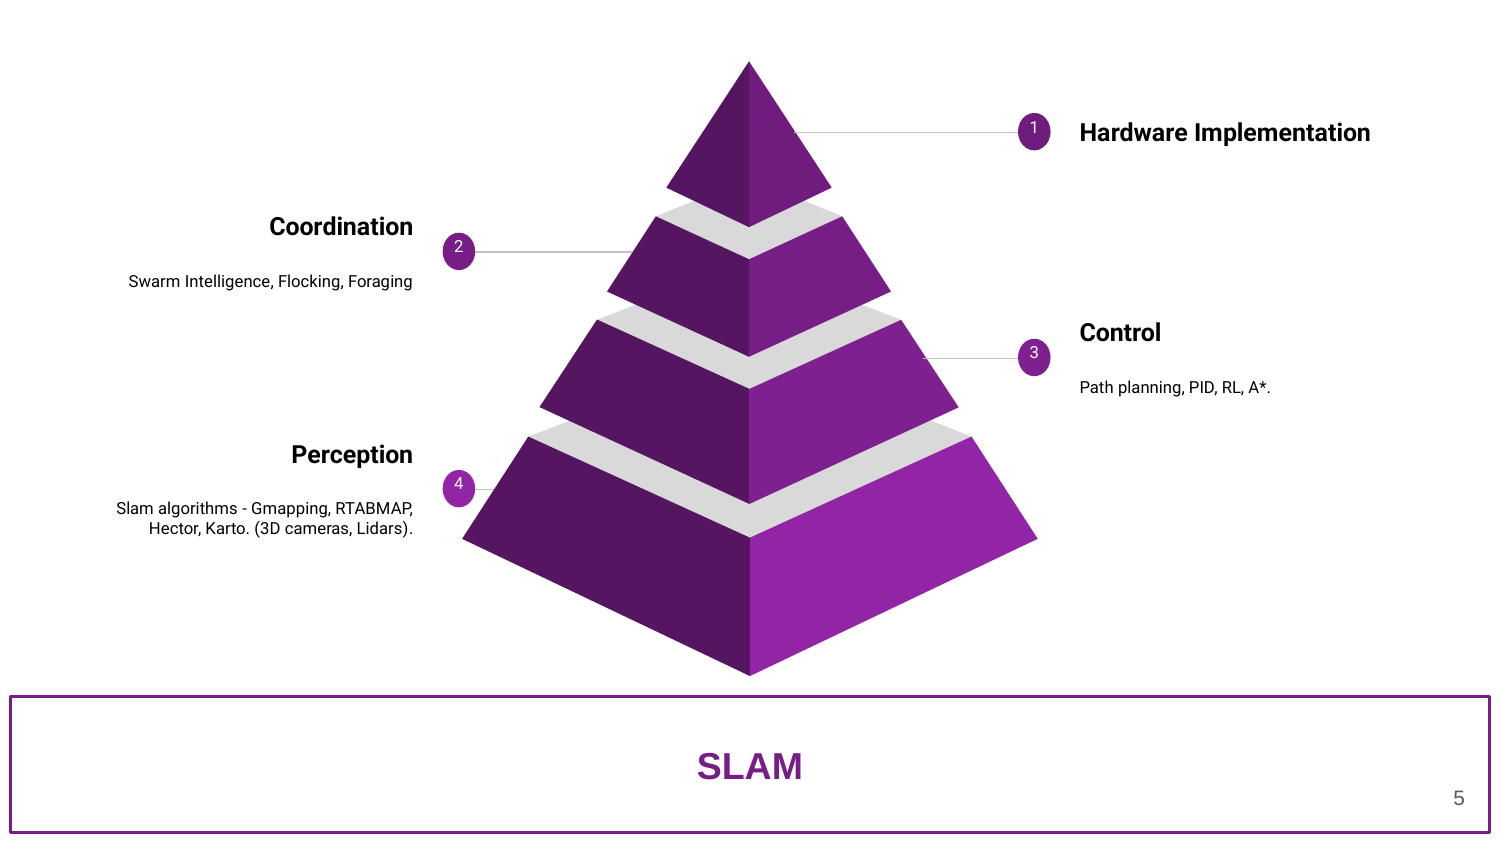

Hardware Implementation
1

Coordination

Swarm Intelligence, Flocking, Foraging
2

Control

Path planning, PID, RL, A*.
3

Perception

Slam algorithms - Gmapping, RTABMAP, Hector, Karto. (3D cameras, Lidars).
4

SLAM
5